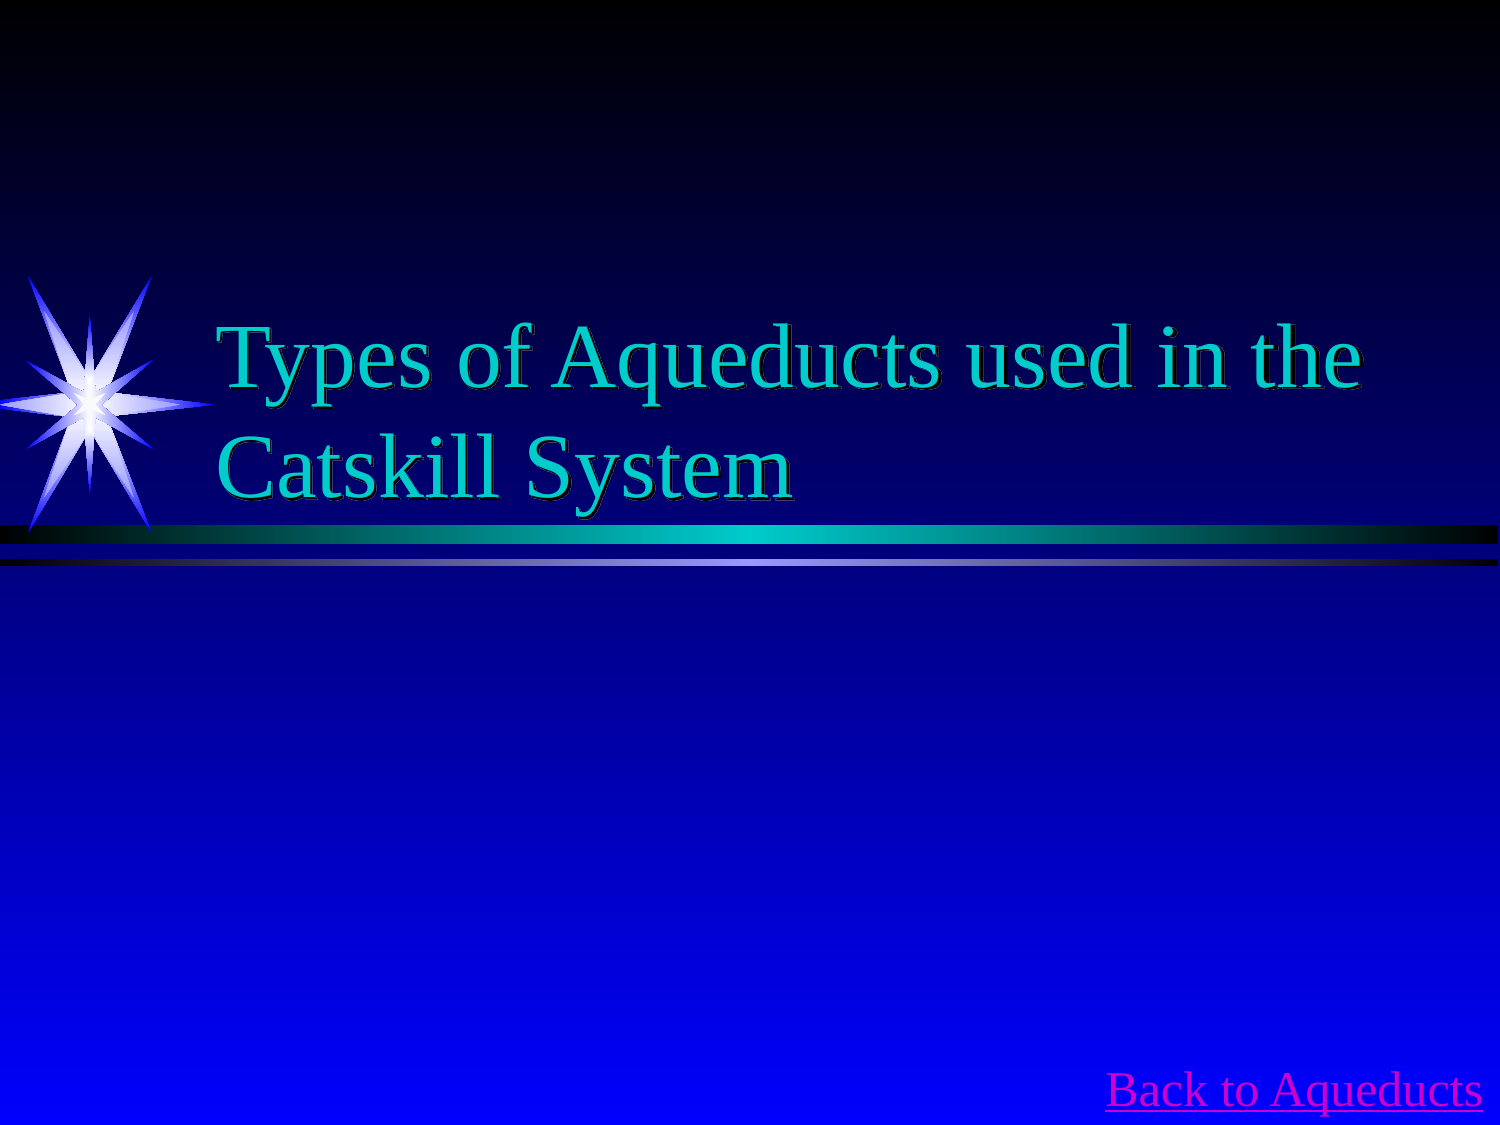

# Types of Aqueducts used in the Catskill System
Back to Aqueducts